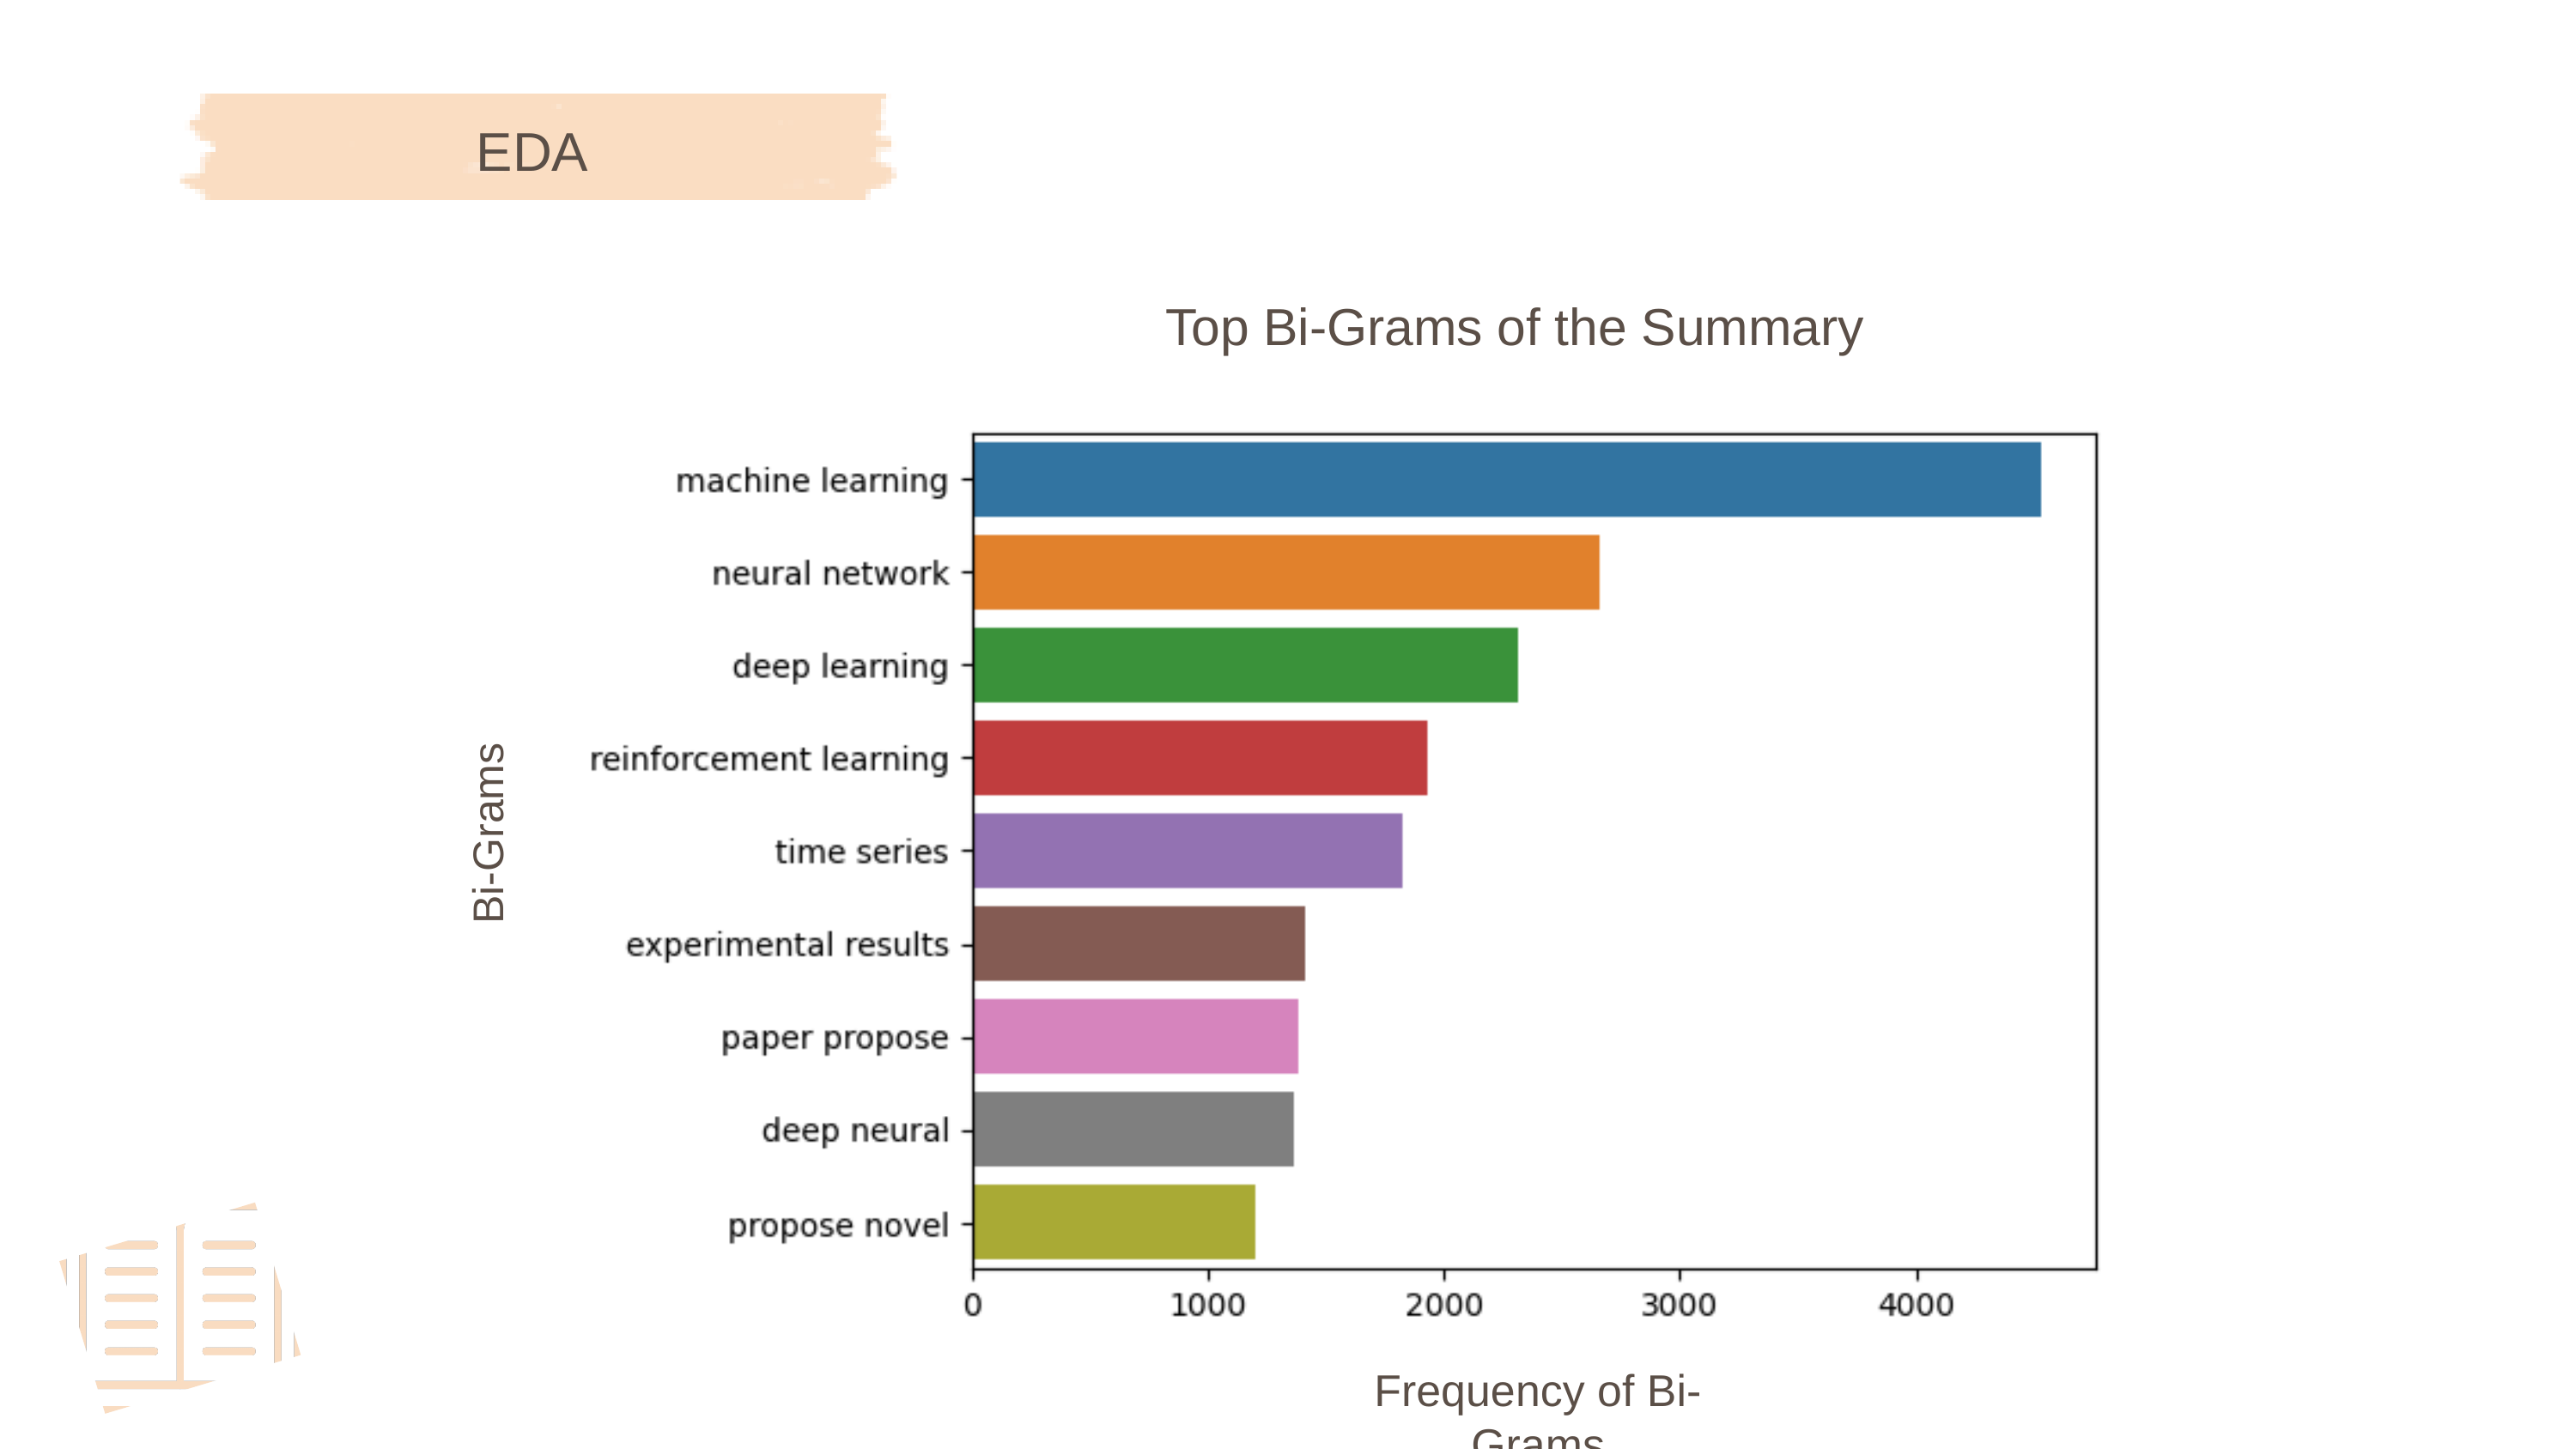

EDA
Top Bi-Grams of the Summary

 Bi-Grams
Frequency of Bi-Grams